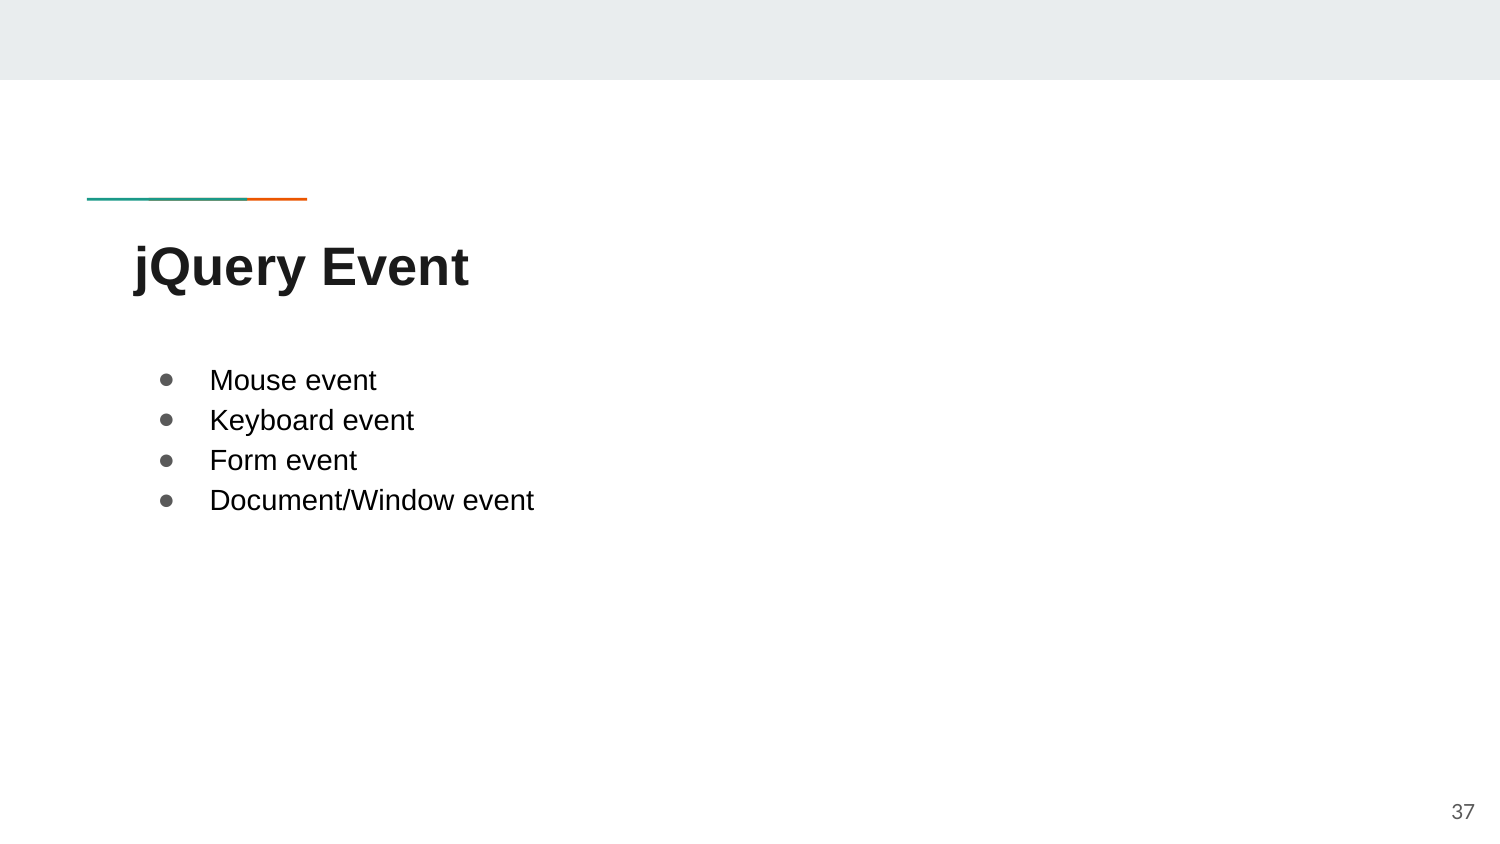

# jQuery Event
Mouse event
Keyboard event
Form event
Document/Window event

37